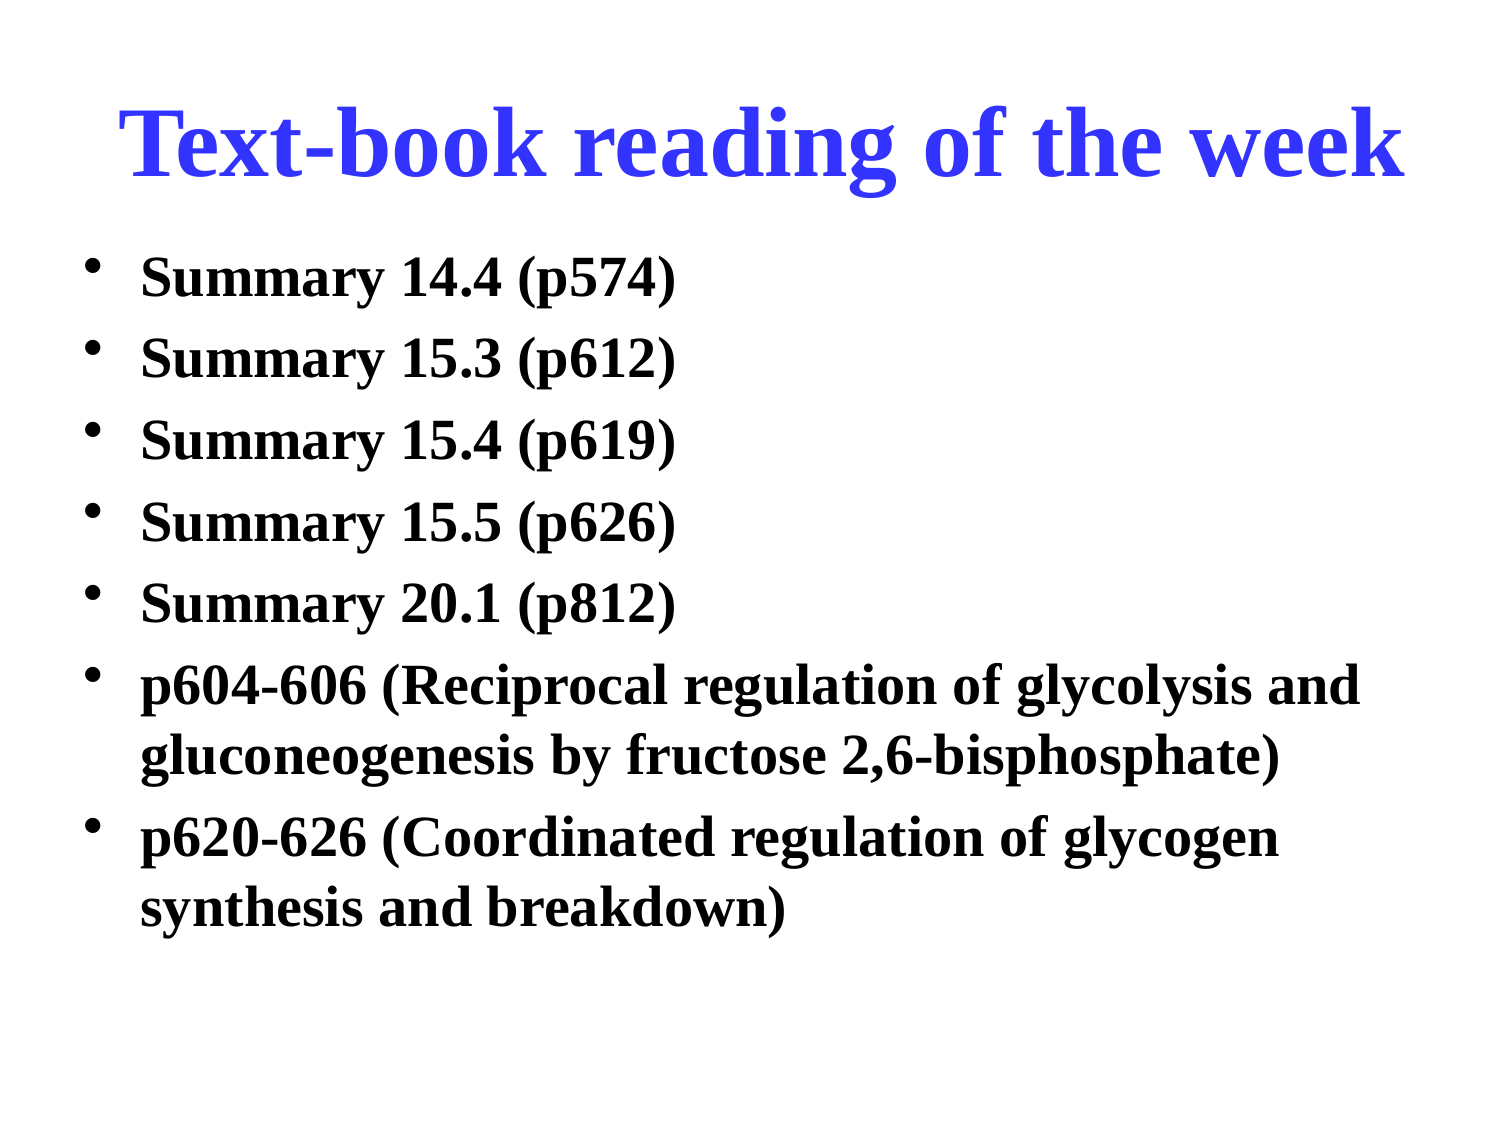

Text-book reading of the week
Summary 14.4 (p574)
Summary 15.3 (p612)
Summary 15.4 (p619)
Summary 15.5 (p626)
Summary 20.1 (p812)
p604-606 (Reciprocal regulation of glycolysis and gluconeogenesis by fructose 2,6-bisphosphate)
p620-626 (Coordinated regulation of glycogen synthesis and breakdown)